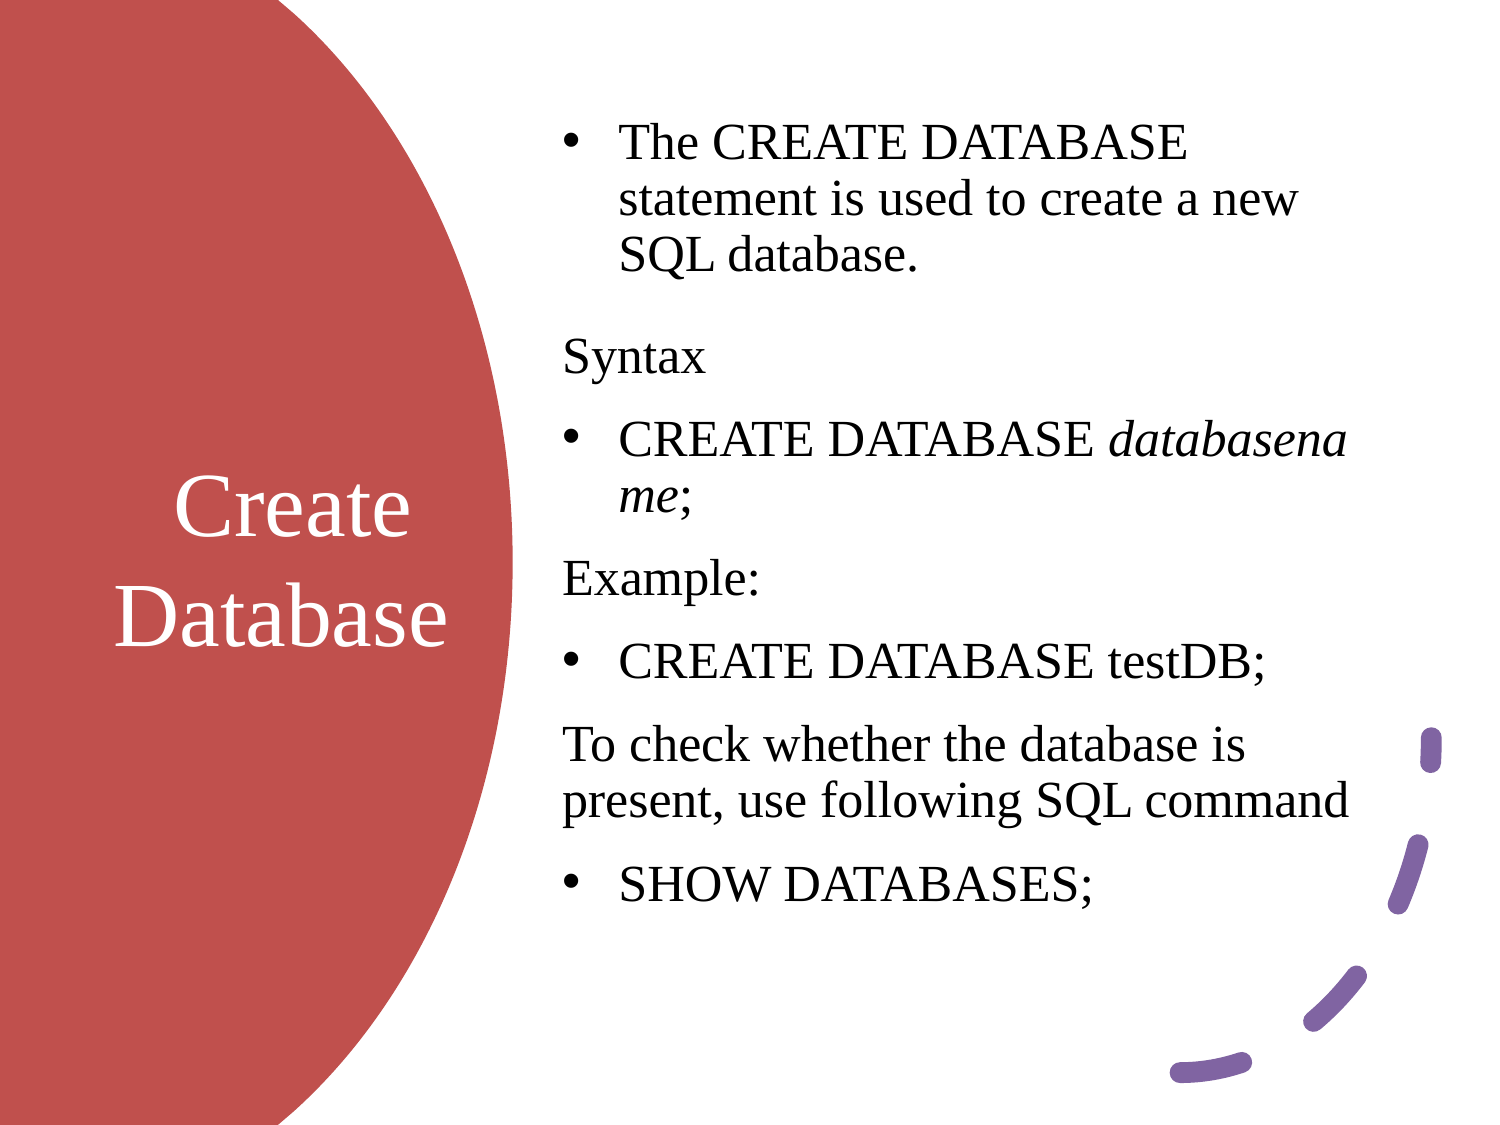

The CREATE DATABASE statement is used to create a new SQL database.
Syntax
CREATE DATABASE databasename;
Example:
CREATE DATABASE testDB;
To check whether the database is present, use following SQL command
SHOW DATABASES;

# Create Database